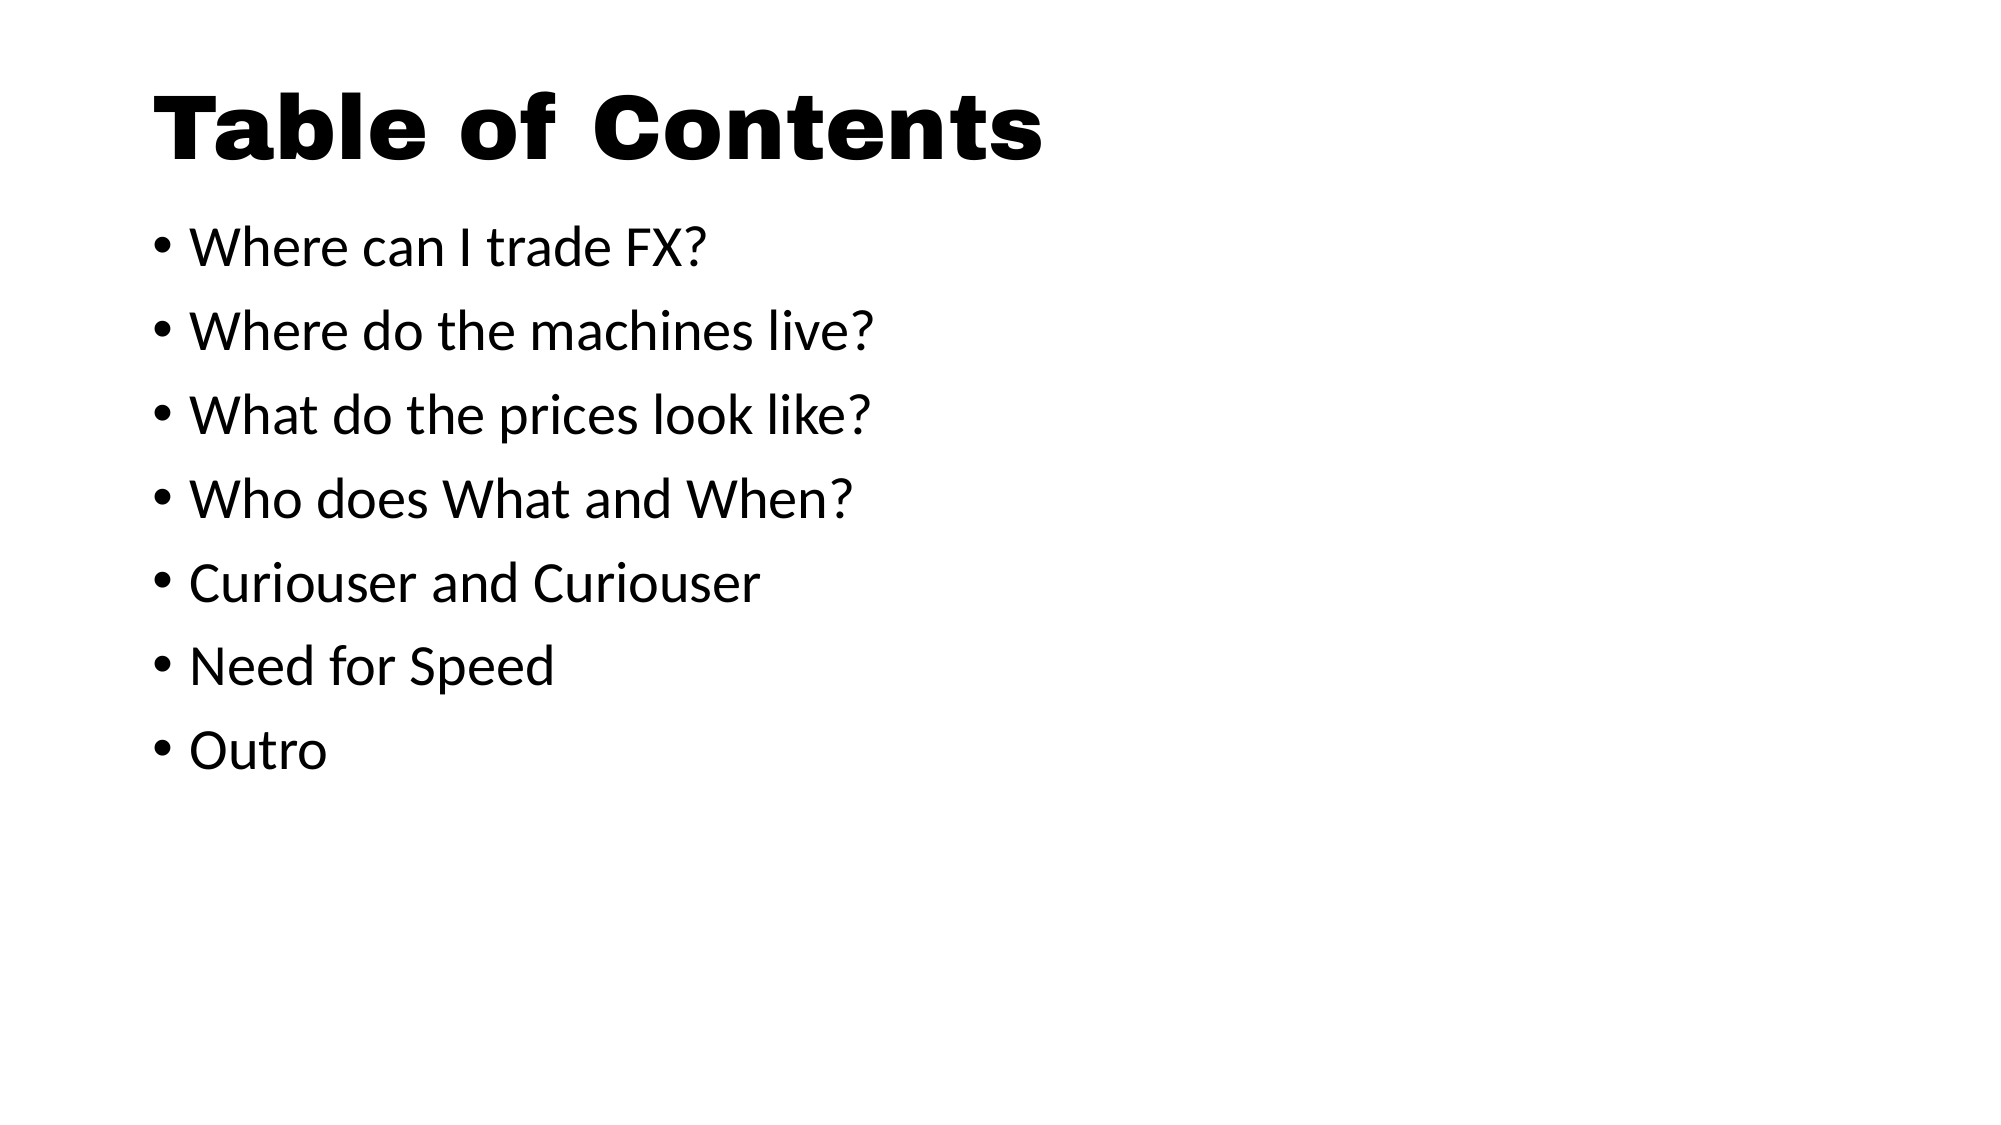

# Table of Contents
Where can I trade FX?
Where do the machines live?
What do the prices look like?
Who does What and When?
Curiouser and Curiouser
Need for Speed
Outro